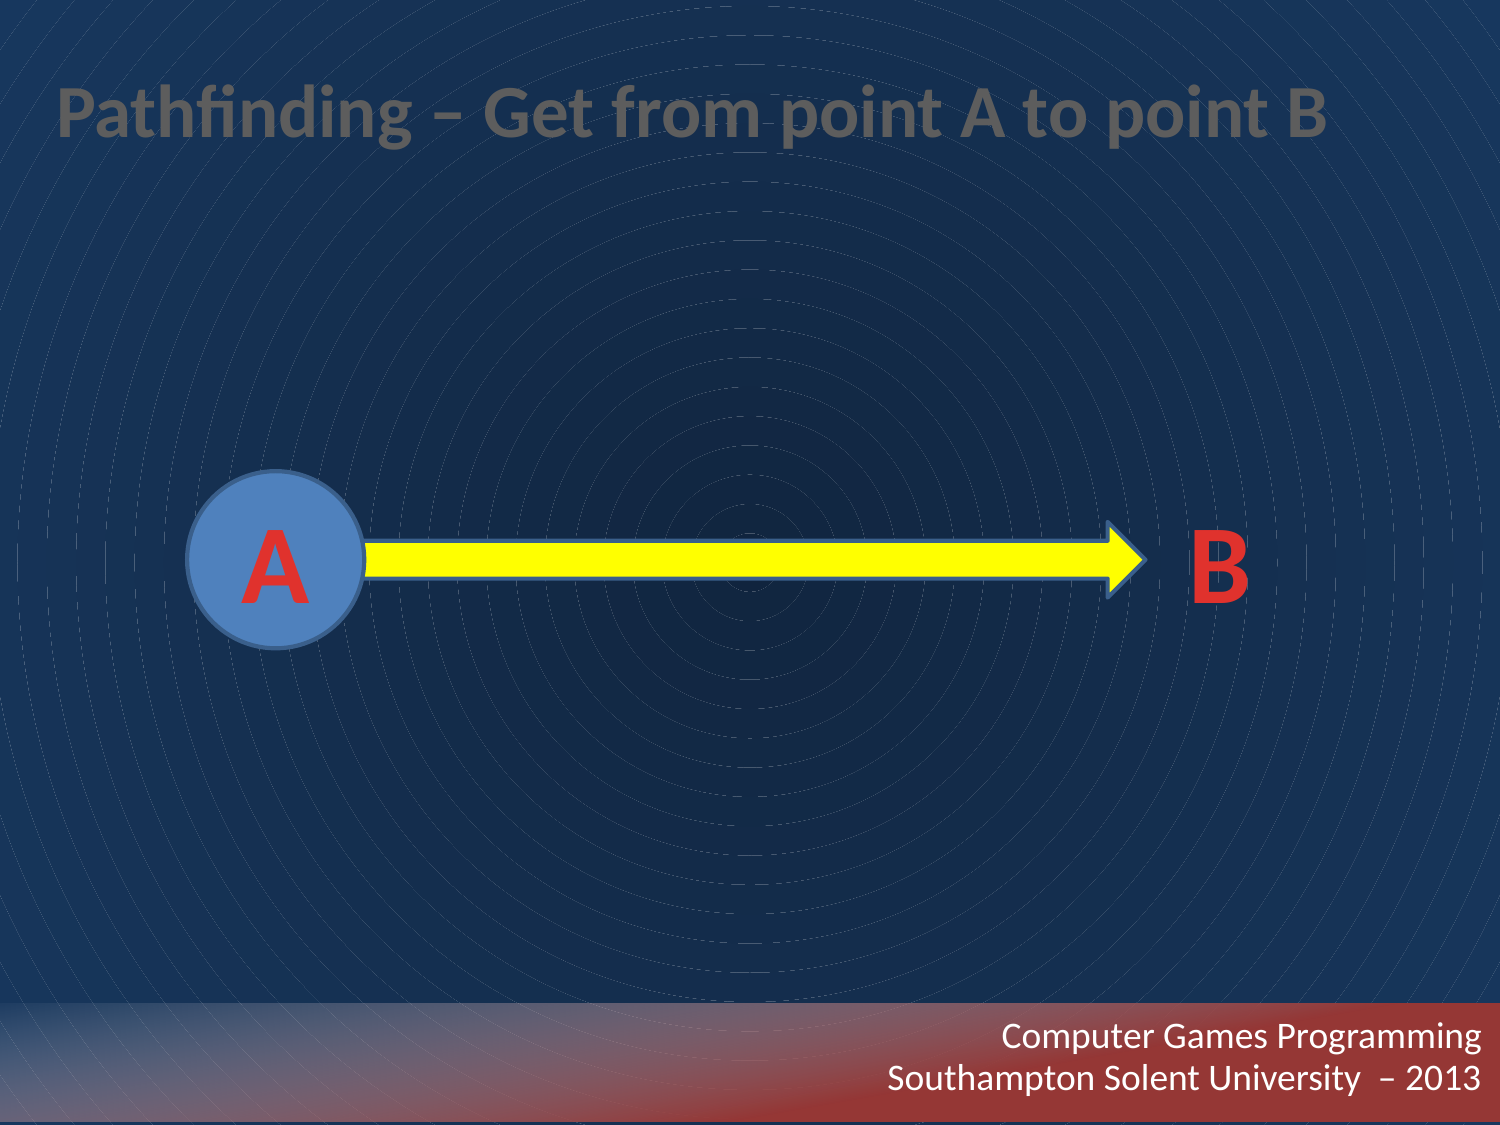

Pathfinding – Get from point A to point B

A
B

Computer Games Programming
Southampton Solent University  – 2013